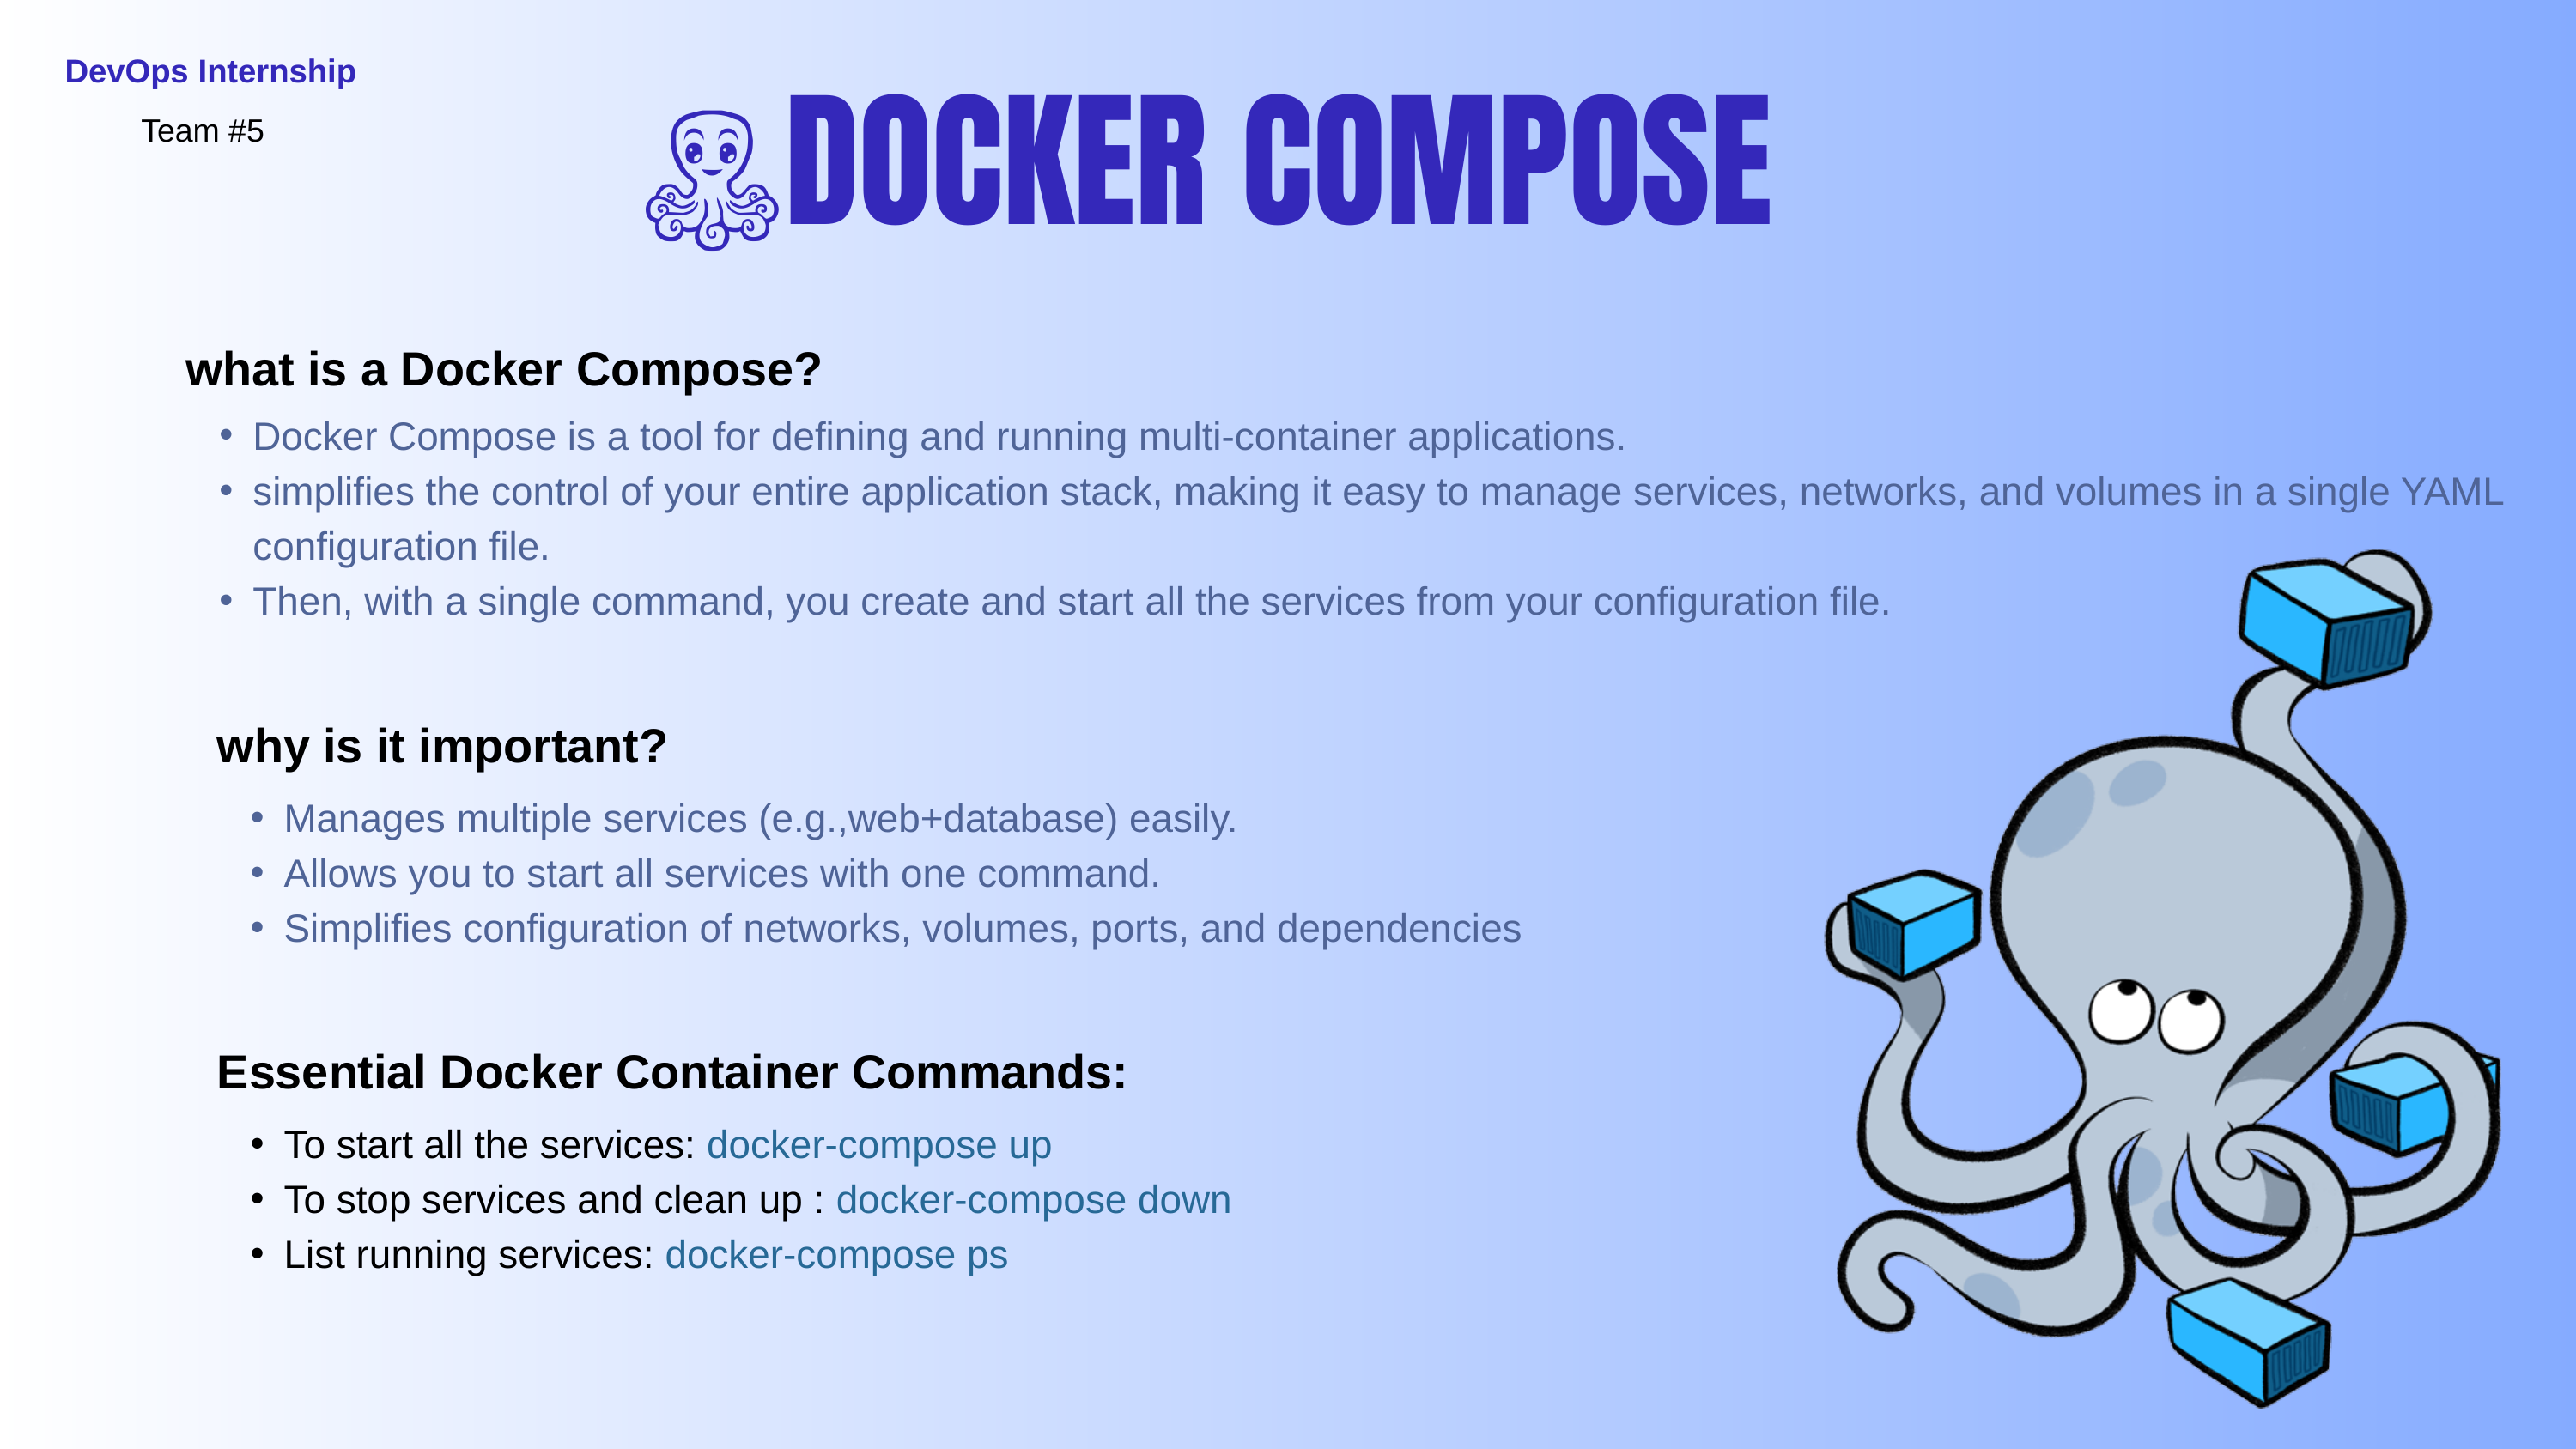

DevOps Internship
🐙DOCKER COMPOSE
Team #5
what is a Docker Compose?
Docker Compose is a tool for defining and running multi-container applications.
simplifies the control of your entire application stack, making it easy to manage services, networks, and volumes in a single YAML configuration file.
Then, with a single command, you create and start all the services from your configuration file.

why is it important?
Manages multiple services (e.g.,web+database) easily.
Allows you to start all services with one command.
Simplifies configuration of networks, volumes, ports, and dependencies
Essential Docker Container Commands:
To start all the services: docker-compose up
To stop services and clean up : docker-compose down
List running services: docker-compose ps